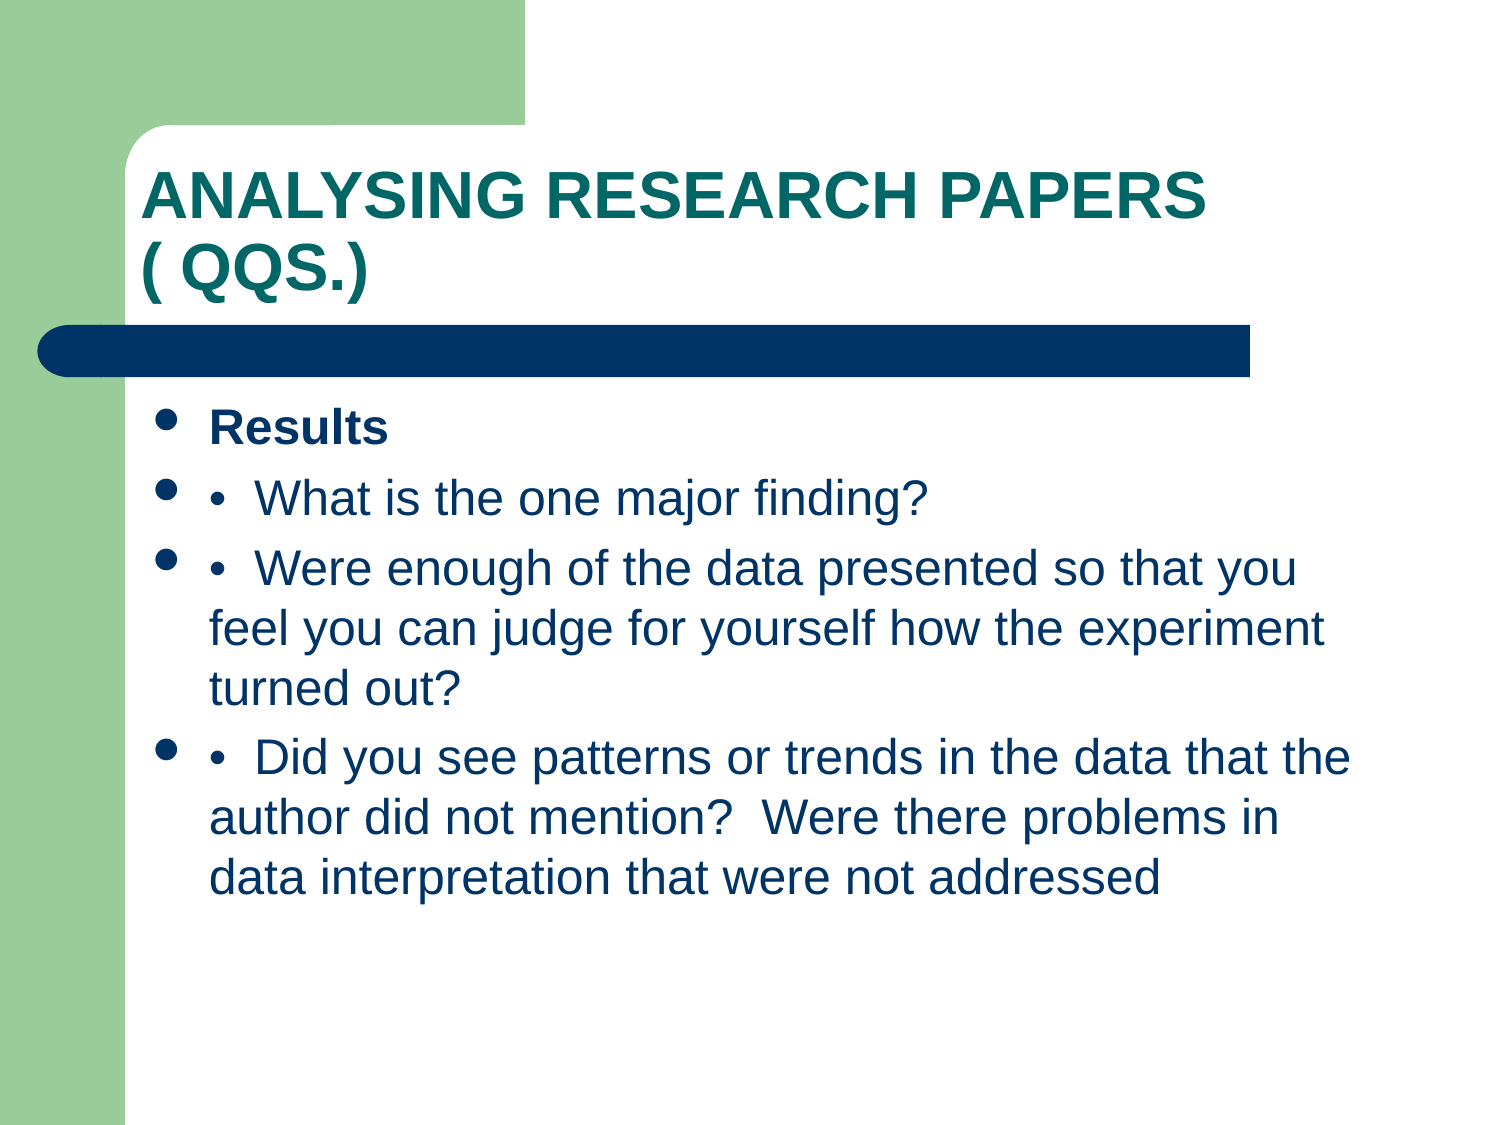

# ANALYSING RESEARCH PAPERS        ( QQS.)
Results
•  What is the one major finding?
•  Were enough of the data presented so that you feel you can judge for yourself how the experiment turned out?
•  Did you see patterns or trends in the data that the author did not mention?  Were there problems in data interpretation that were not addressed